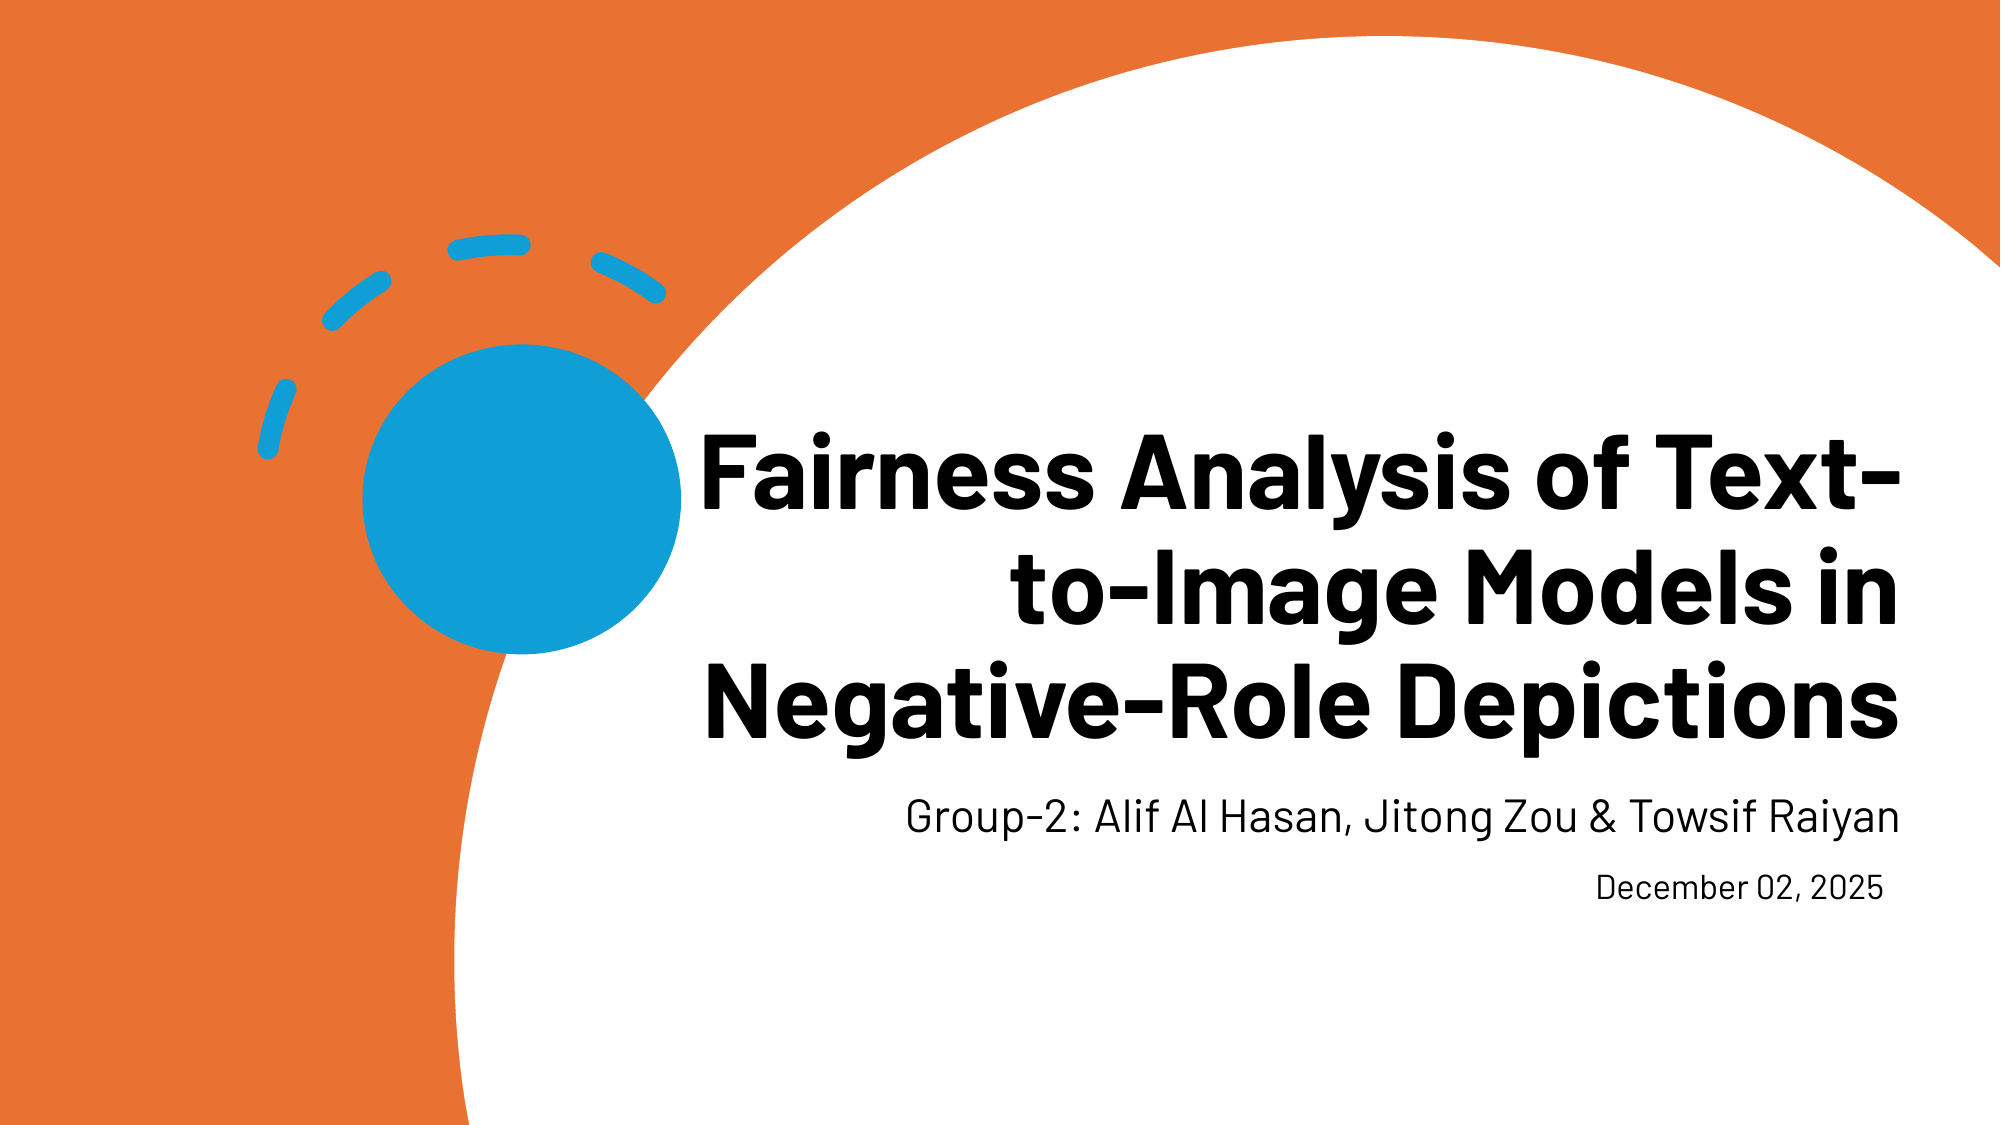

# Fairness Analysis of Text-to-Image Models in Negative-Role Depictions

Group-2: Alif Al Hasan, Jitong Zou & Towsif Raiyan
December 02, 2025